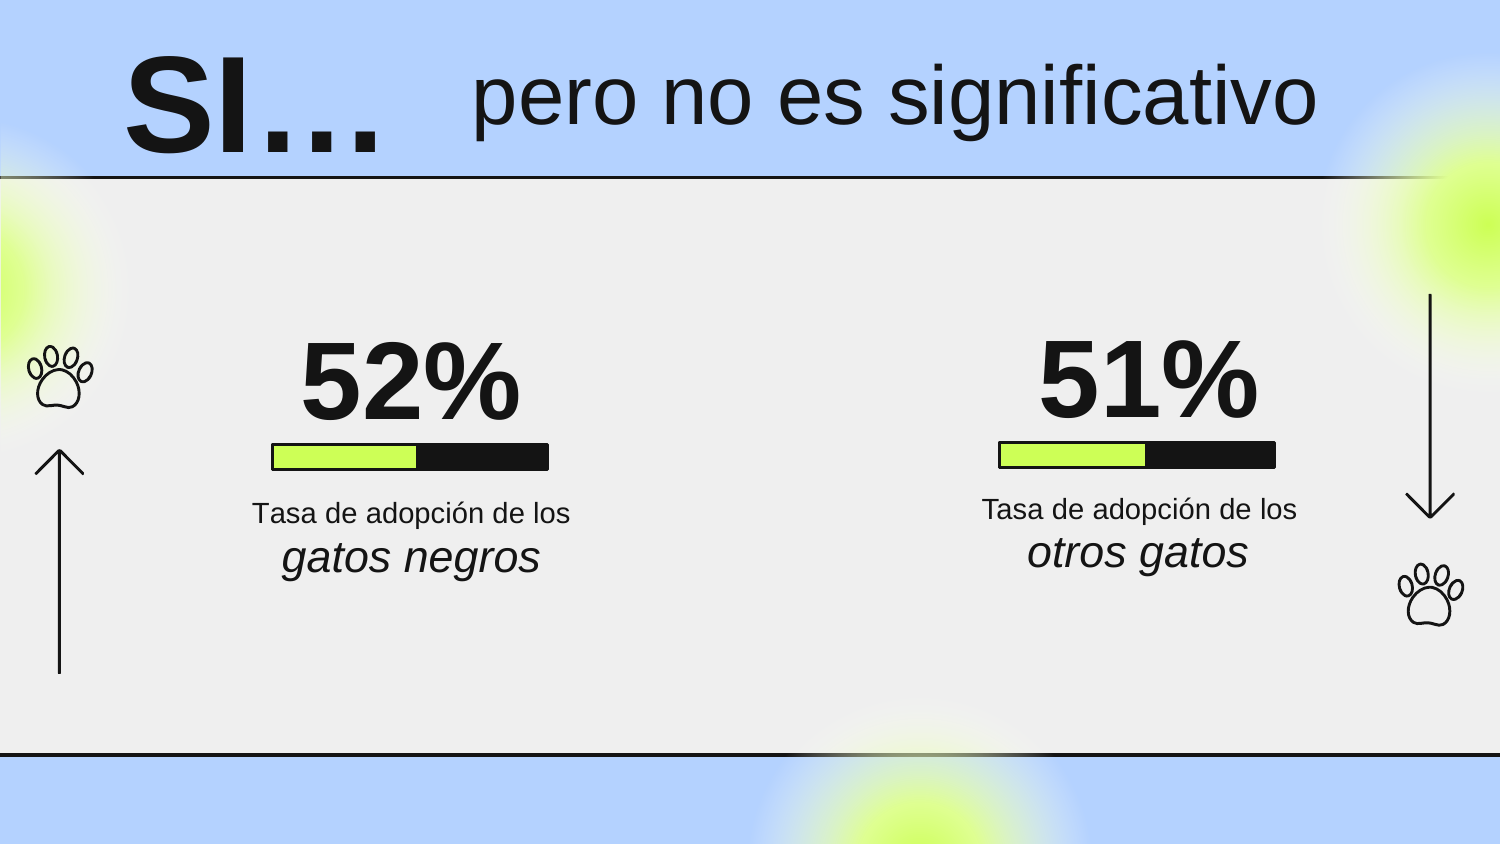

# SI…
pero no es significativo
51%
52%

Tasa de adopción de los
Tasa de adopción de los
otros gatos
gatos negros